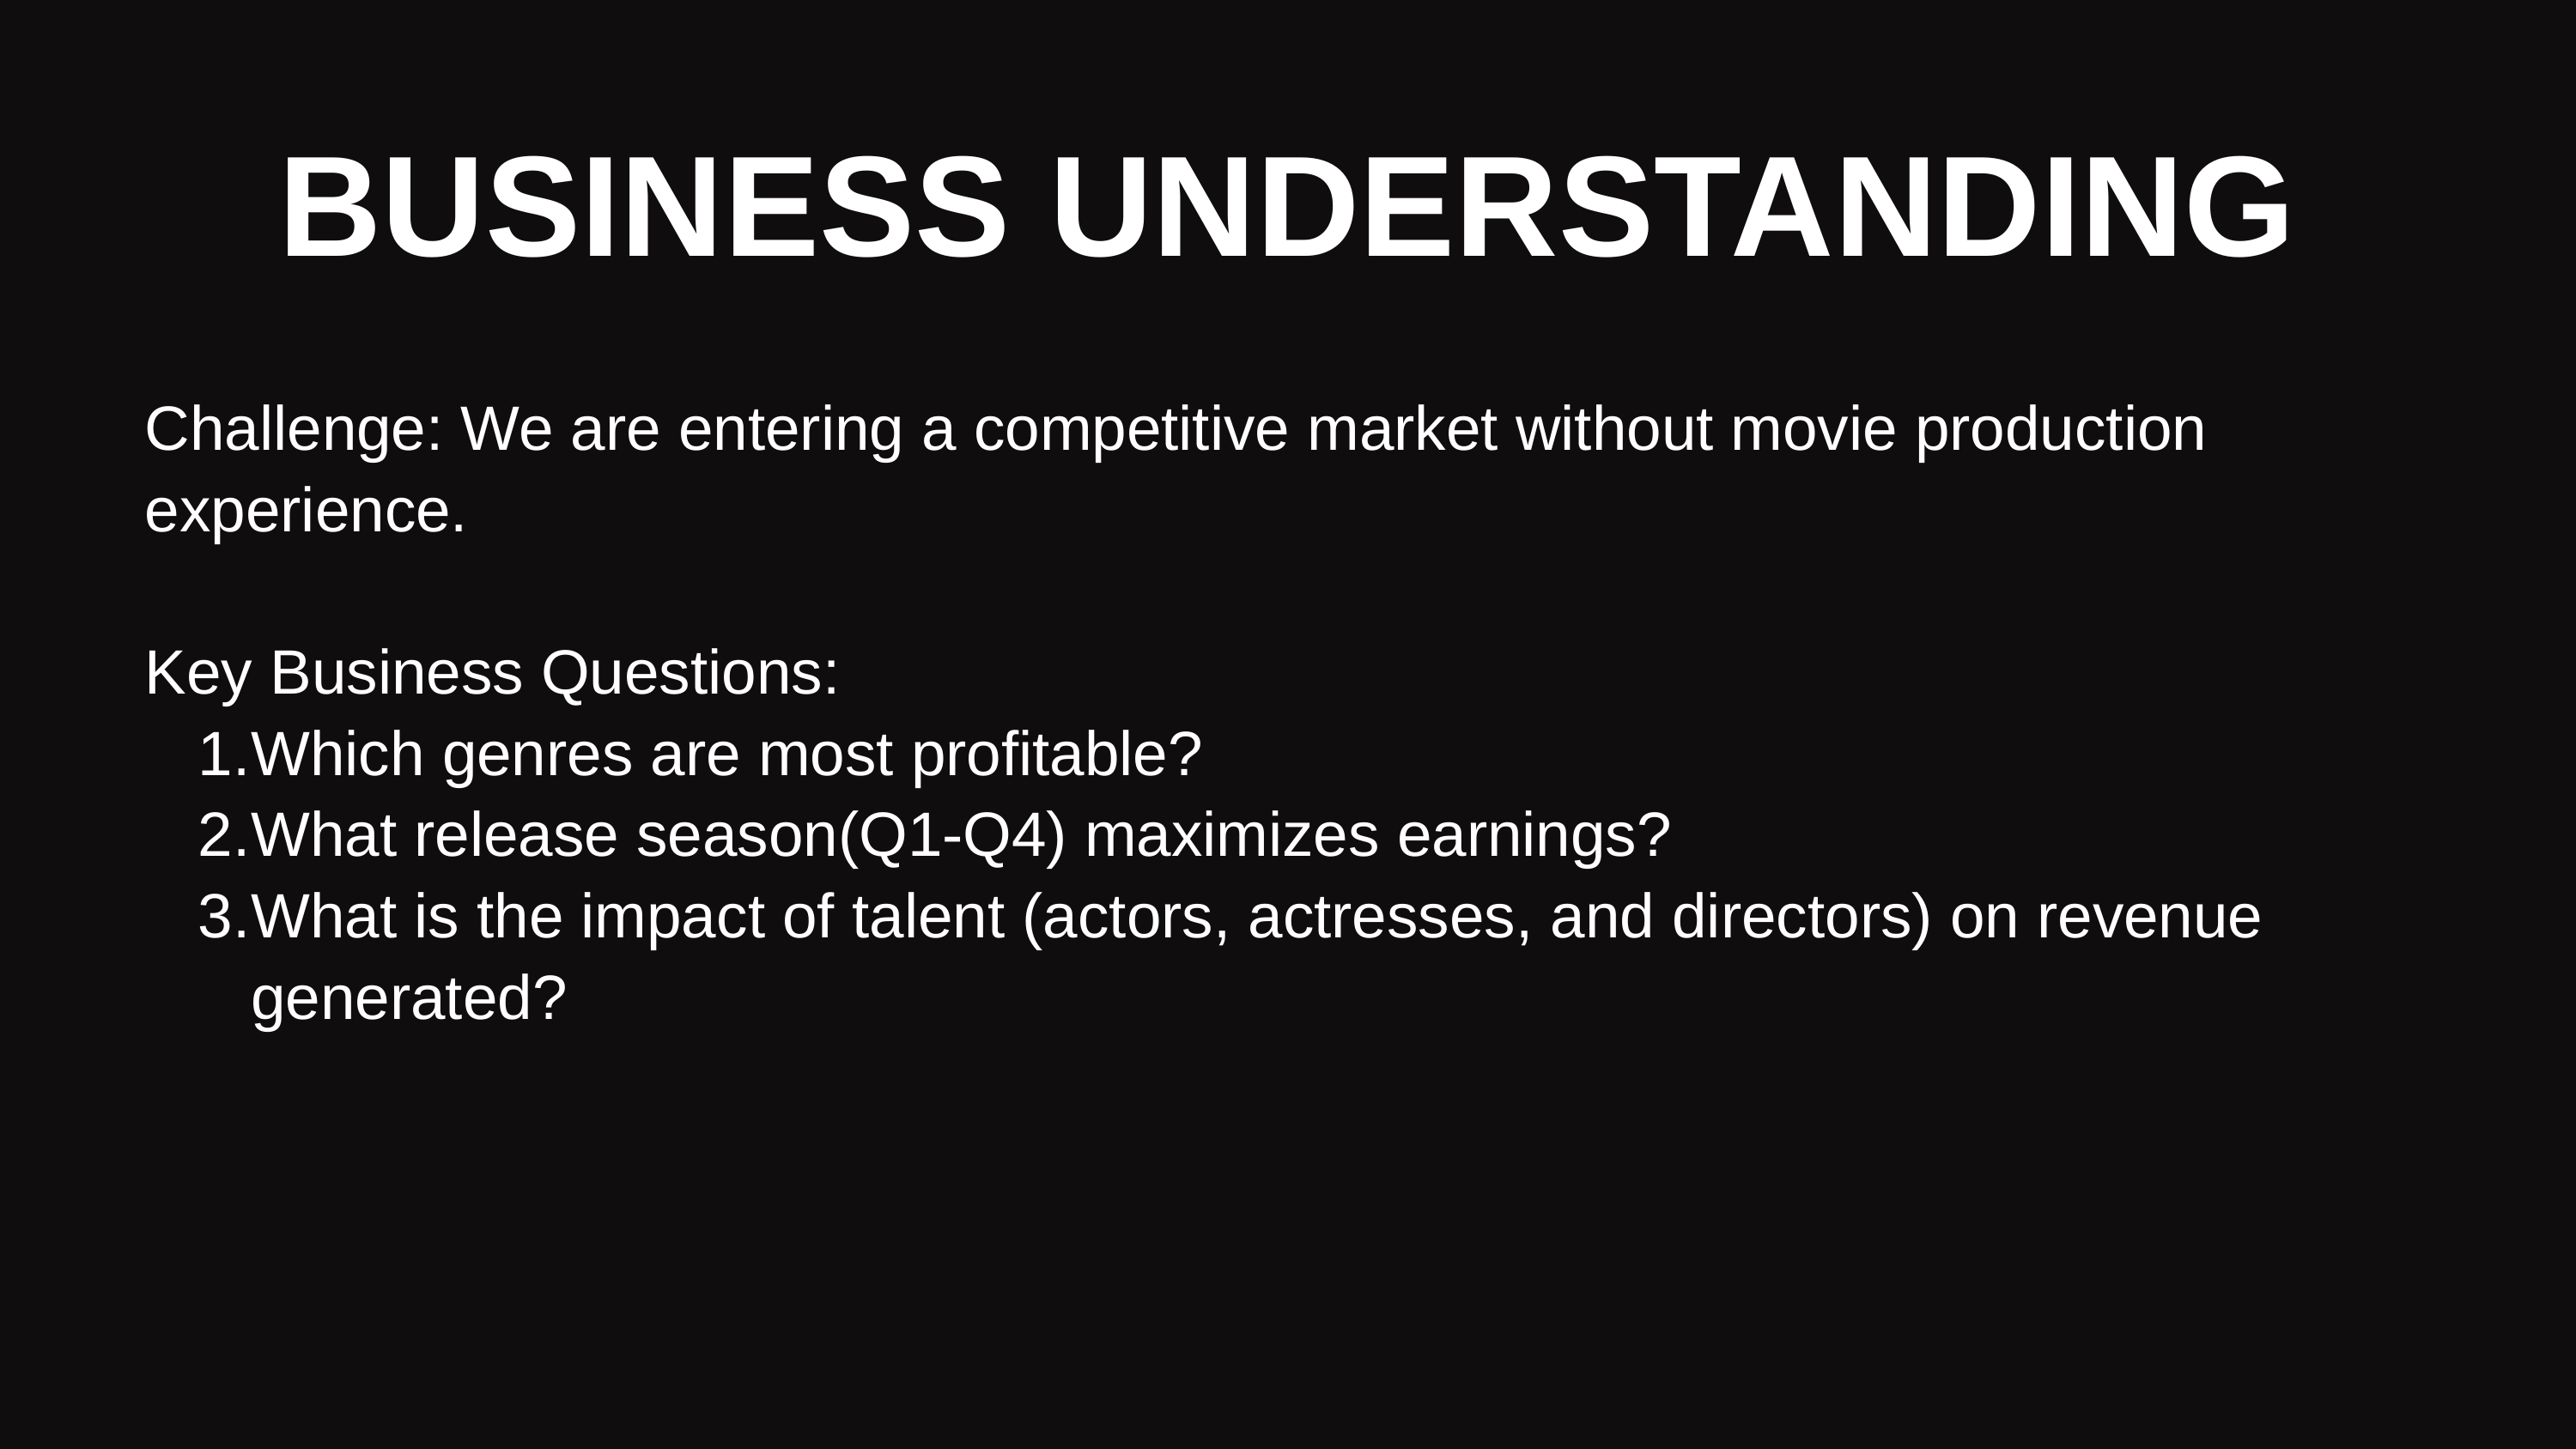

BUSINESS UNDERSTANDING
Challenge: We are entering a competitive market without movie production experience.

Key Business Questions:
Which genres are most profitable?
What release season(Q1-Q4) maximizes earnings?
What is the impact of talent (actors, actresses, and directors) on revenue generated?